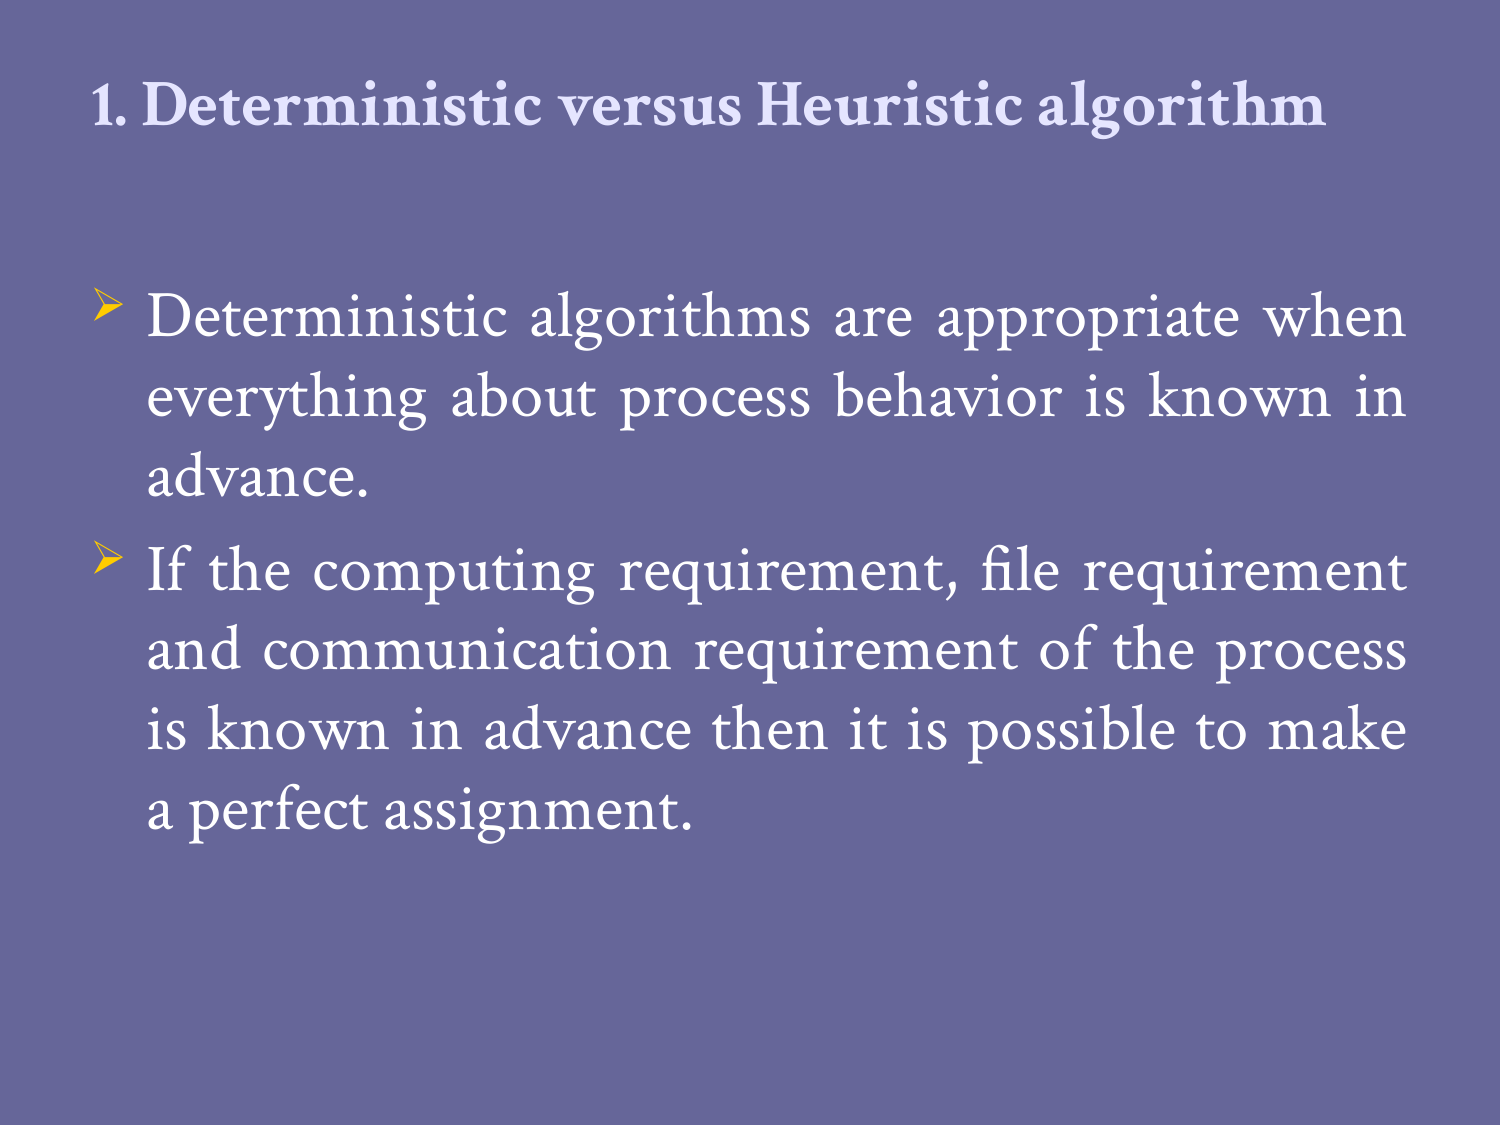

# 1. Deterministic versus Heuristic algorithm
Deterministic algorithms are appropriate when everything about process behavior is known in advance.
If the computing requirement, file requirement and communication requirement of the process is known in advance then it is possible to make a perfect assignment.